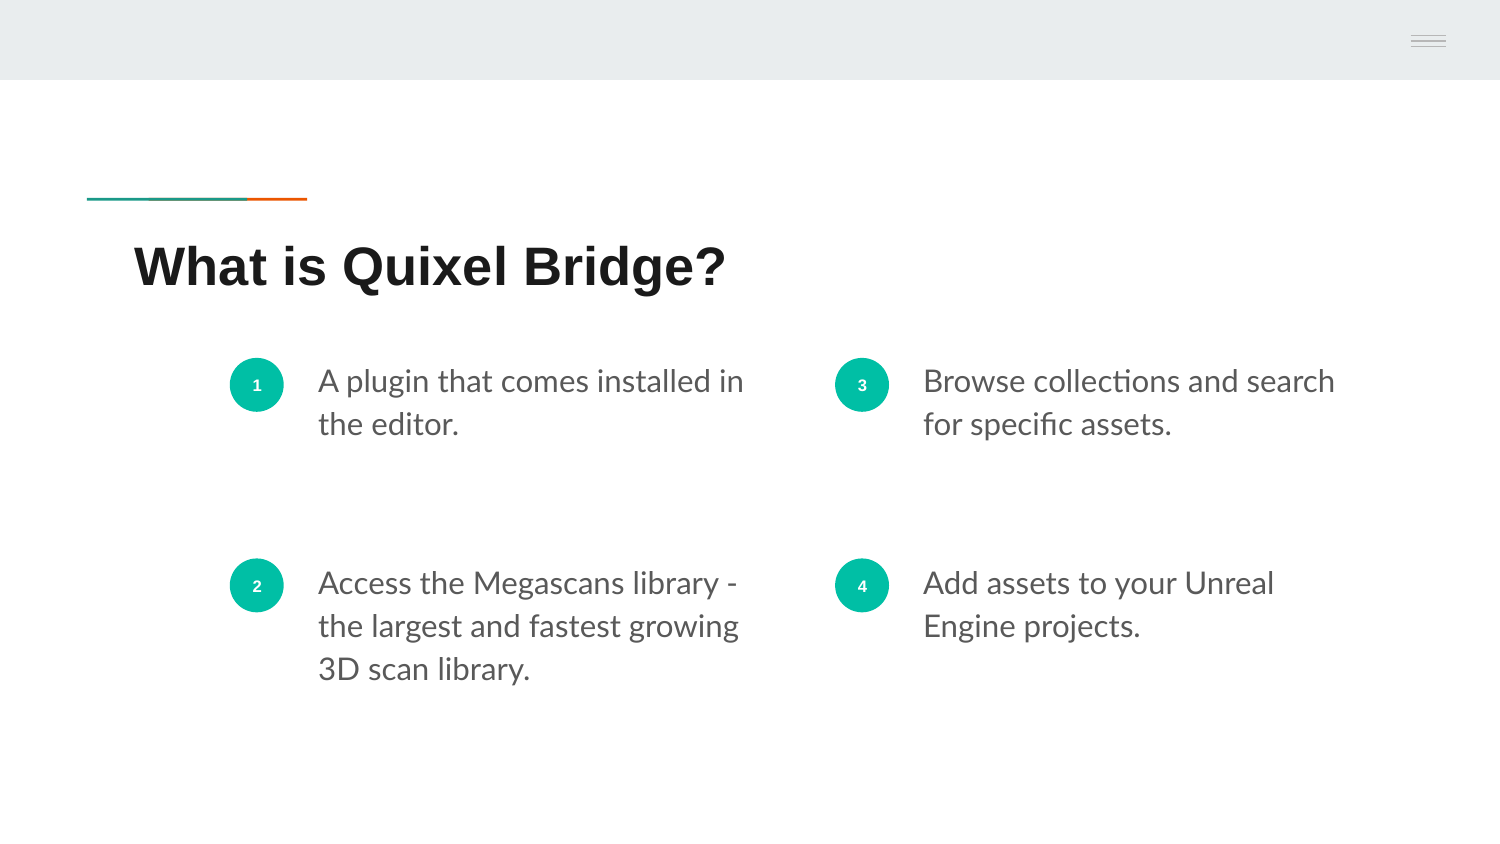

# What is Quixel Bridge?
A plugin that comes installed in the editor.
Browse collections and search for specific assets.
1
3
Access the Megascans library - the largest and fastest growing 3D scan library.
Add assets to your Unreal Engine projects.
2
4